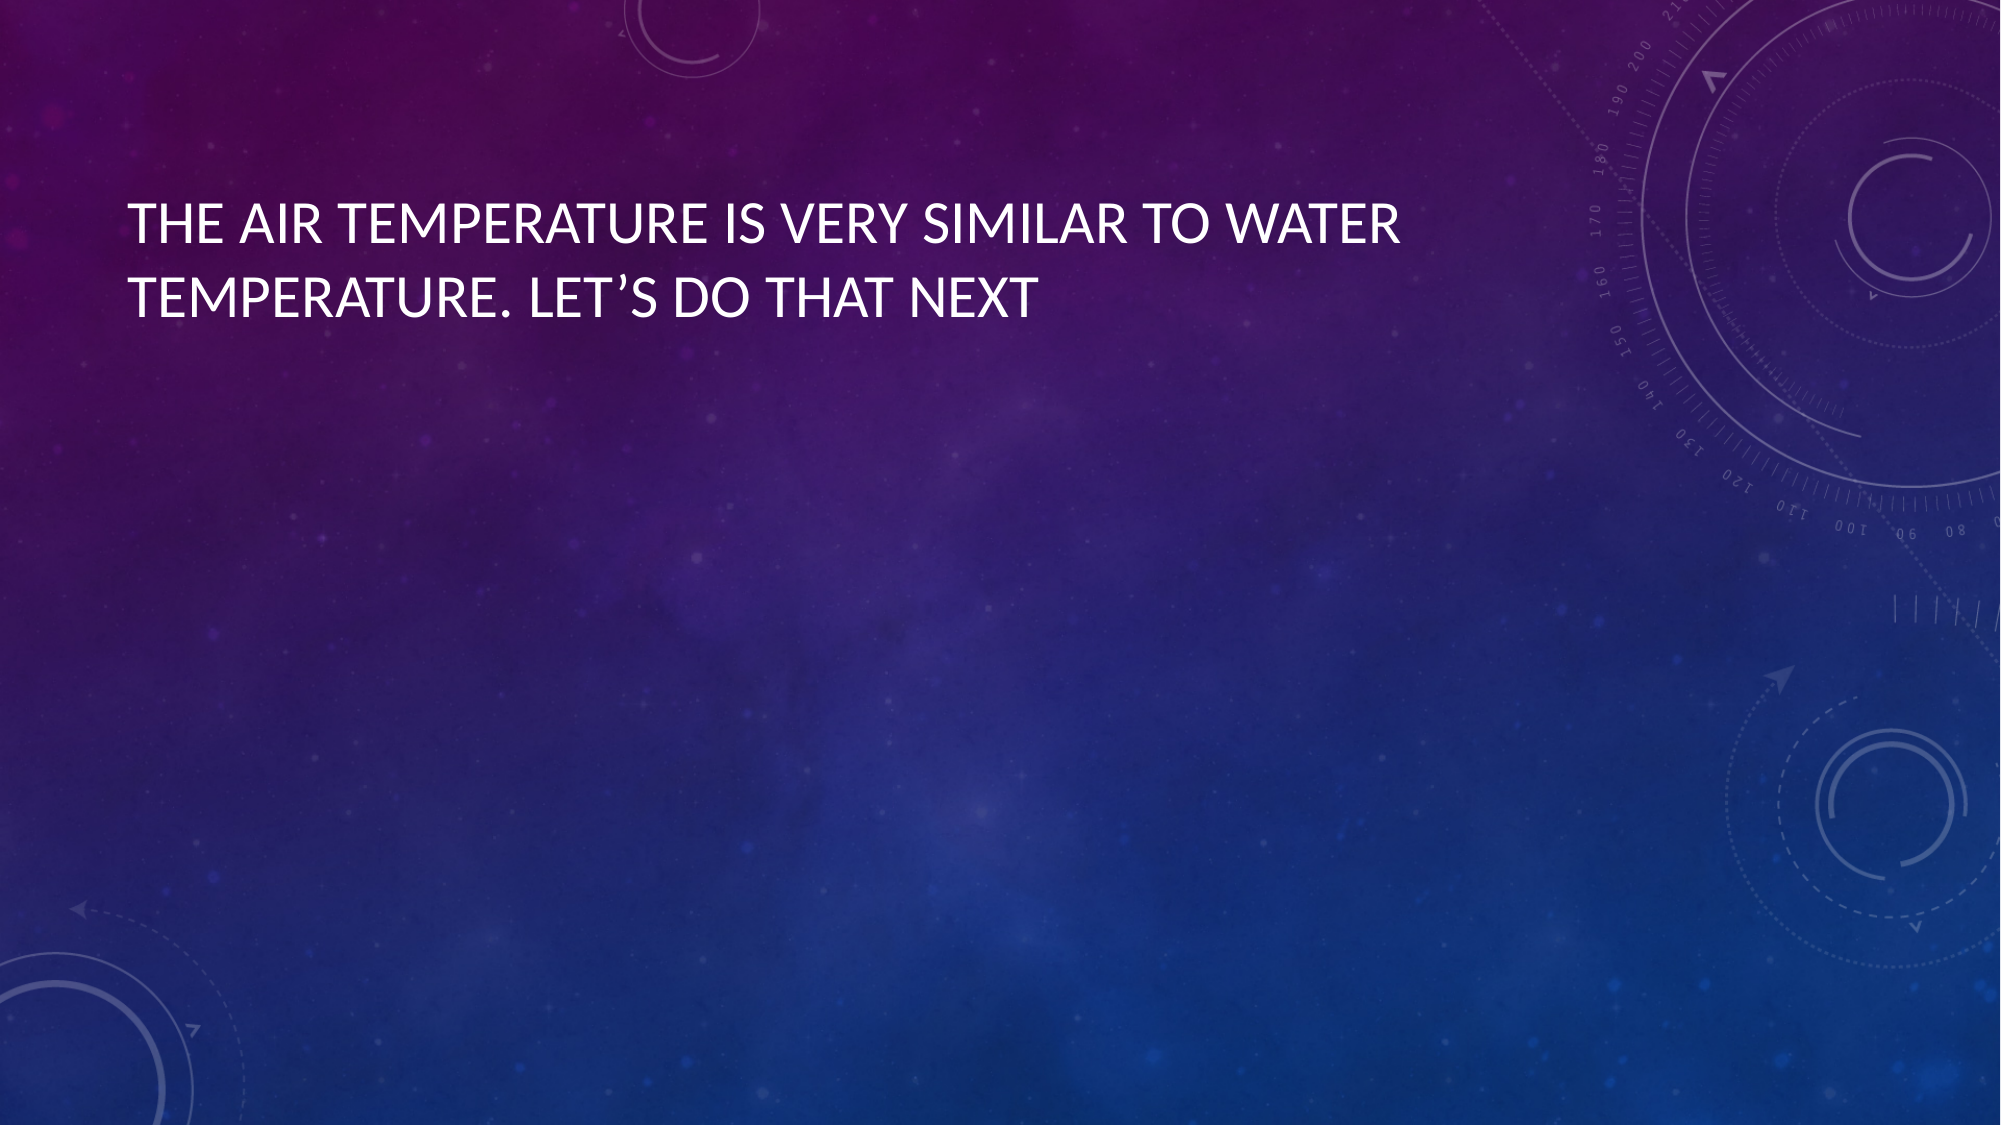

# The Air temperature is very similar to water temperature. Let’s do that next